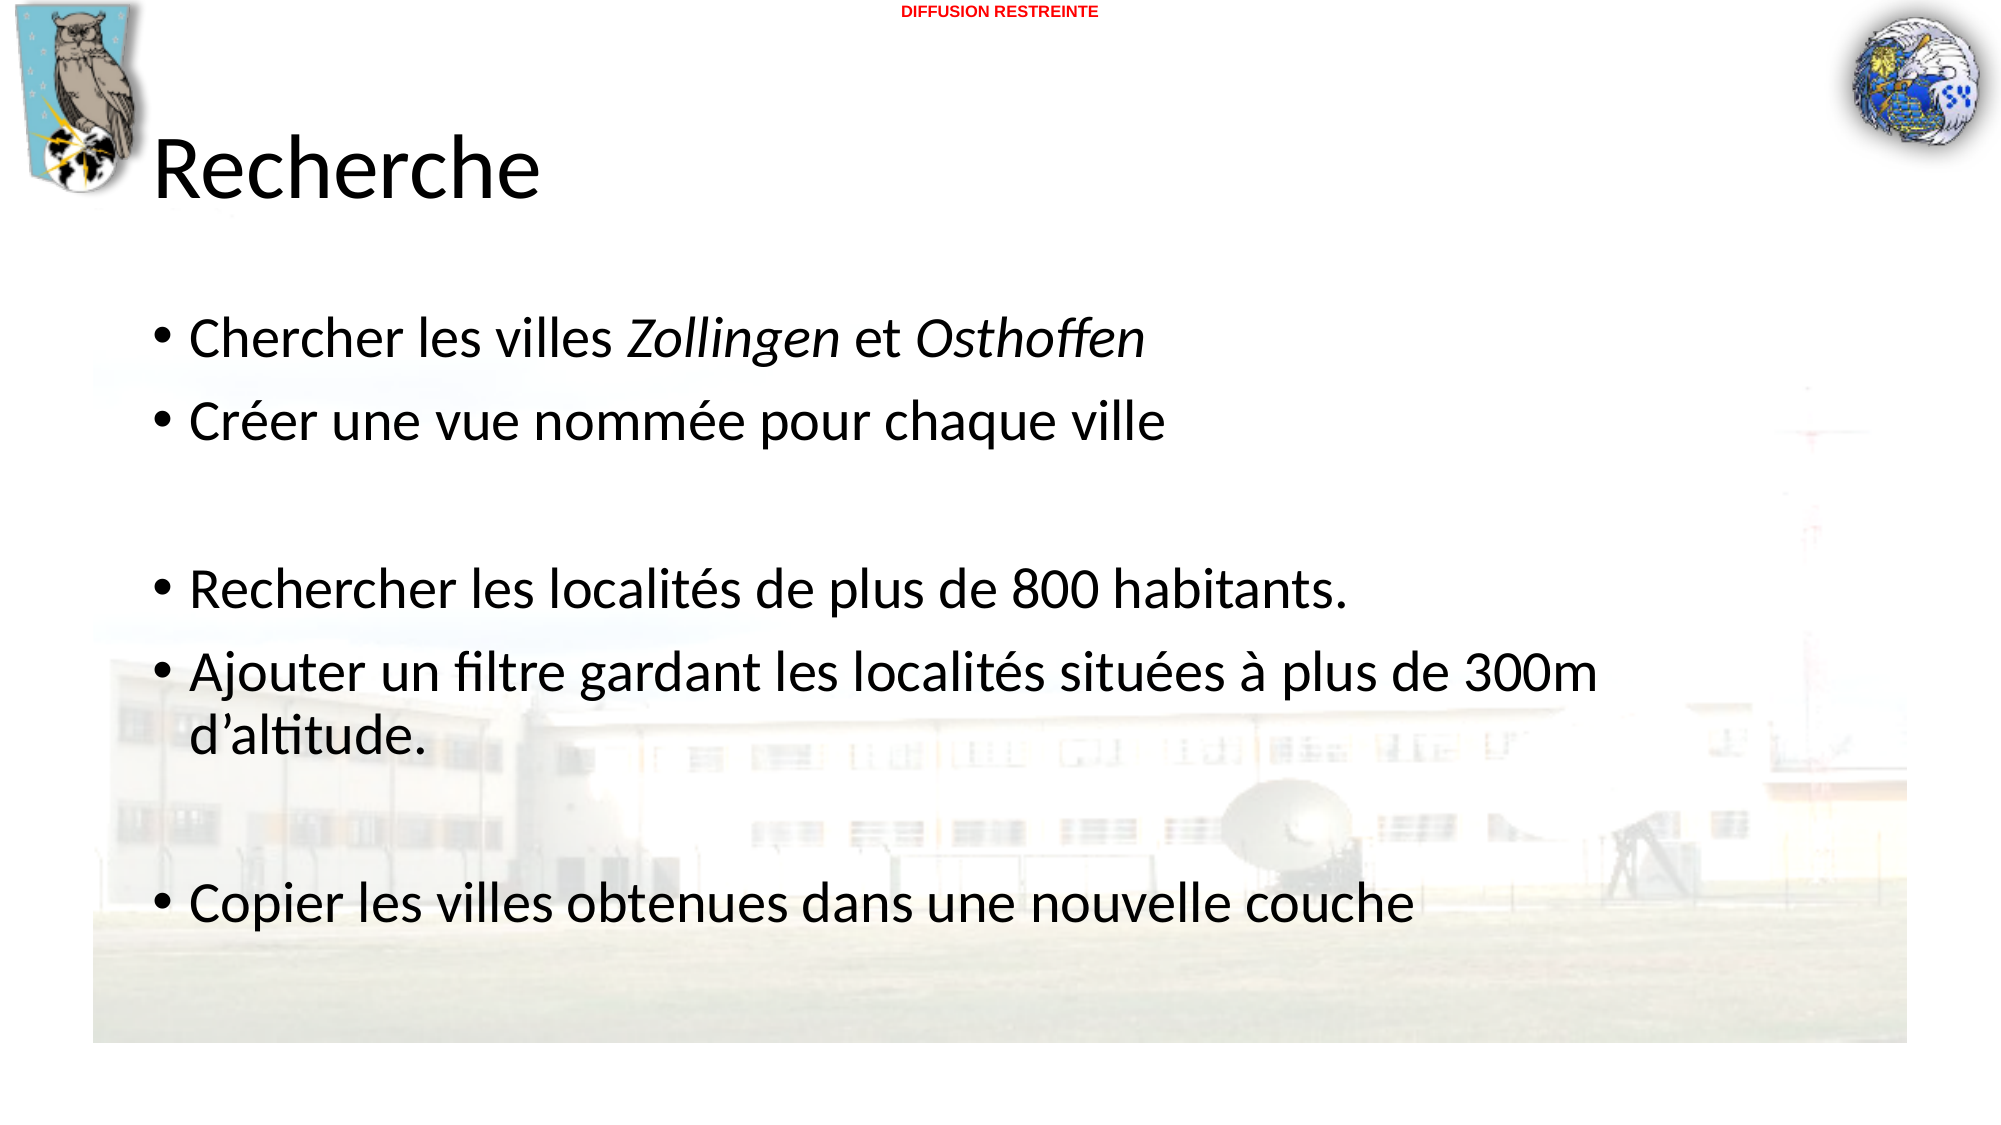

# Recherche
Chercher les villes Zollingen et Osthoffen
Créer une vue nommée pour chaque ville

Rechercher les localités de plus de 800 habitants.
Ajouter un filtre gardant les localités situées à plus de 300m d’altitude.

Copier les villes obtenues dans une nouvelle couche